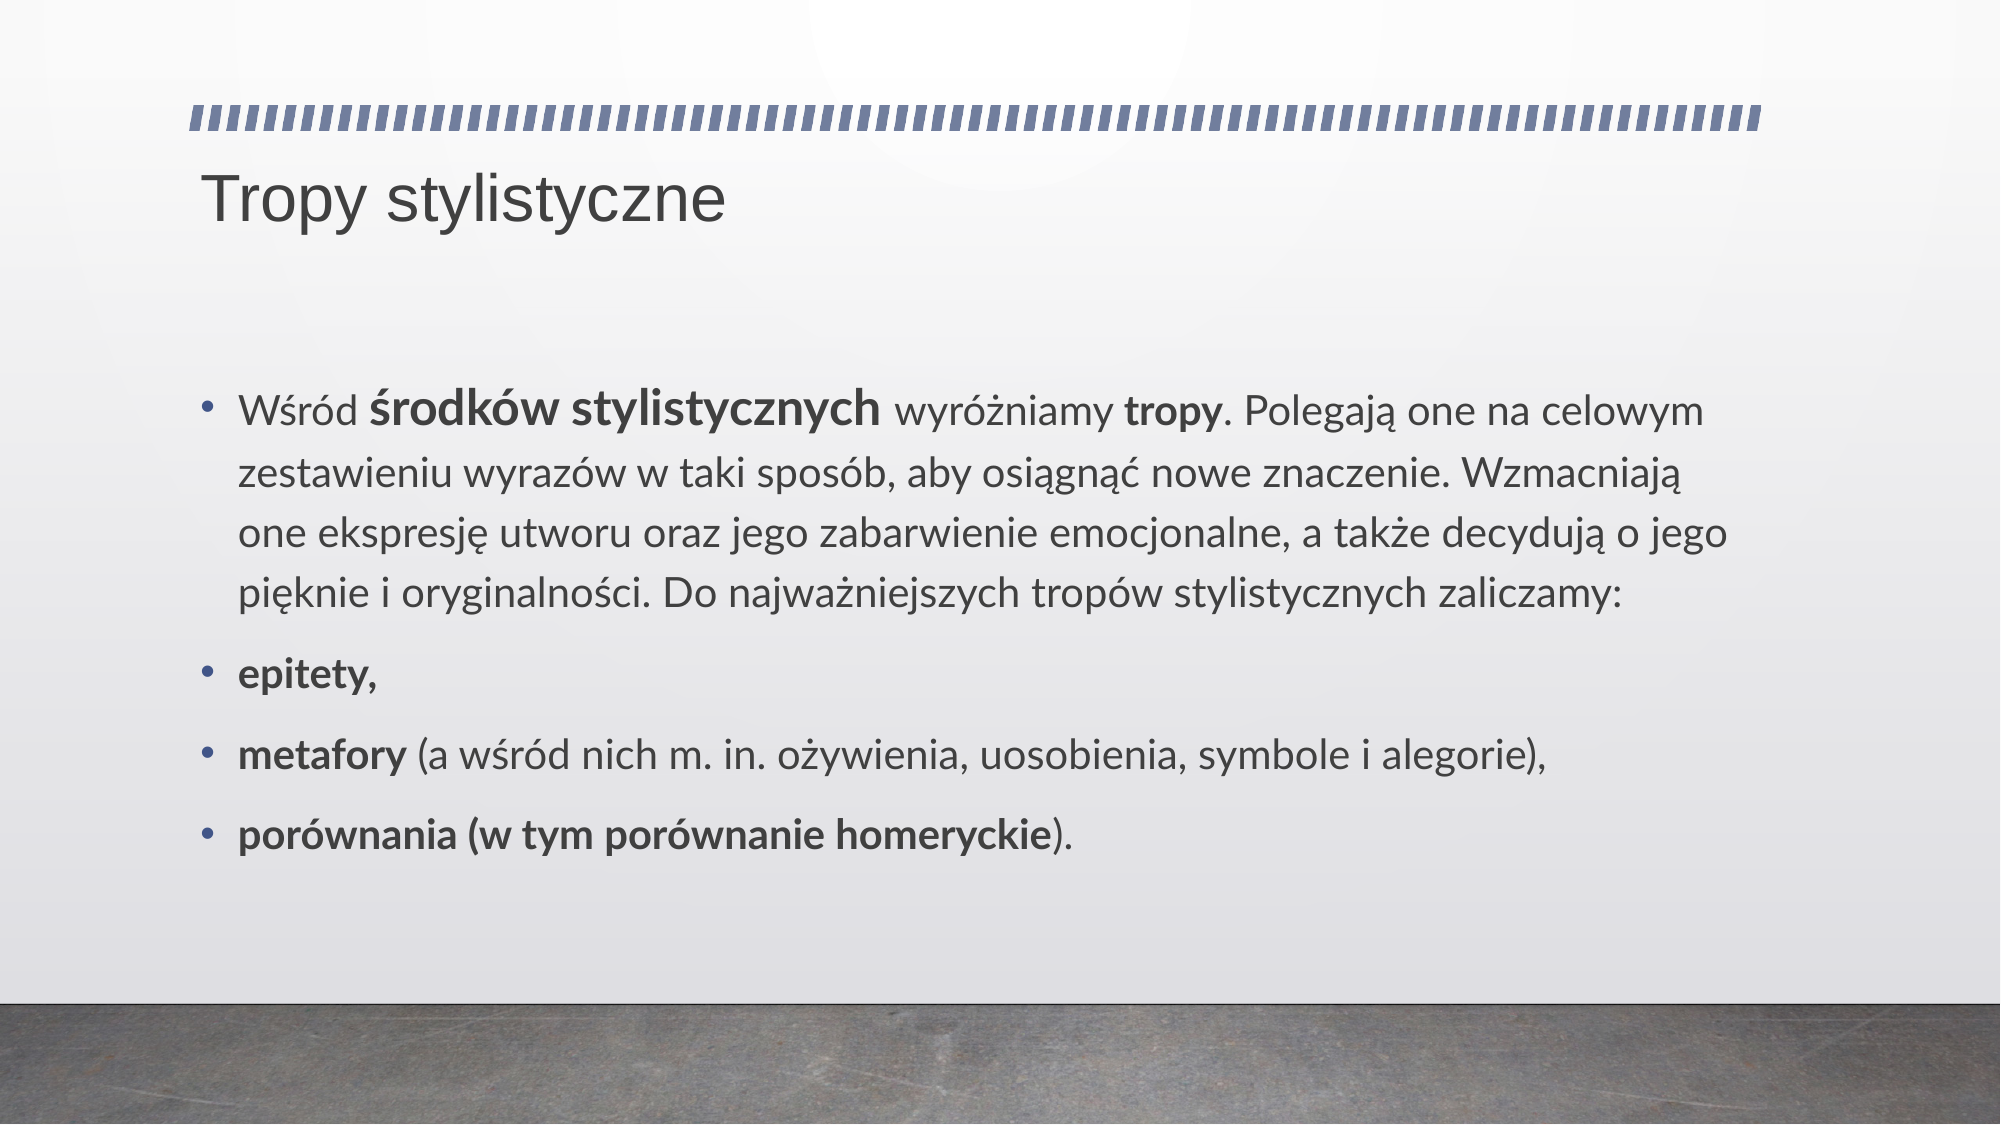

# Tropy stylistyczne
Wśród środków stylistycznych wyróżniamy tropy. Polegają one na celowym zestawieniu wyrazów w taki sposób, aby osiągnąć nowe znaczenie. Wzmacniają one ekspresję utworu oraz jego zabarwienie emocjonalne, a także decydują o jego pięknie i oryginalności. Do najważniejszych tropów stylistycznych zaliczamy:
epitety,
metafory (a wśród nich m. in. ożywienia, uosobienia, symbole i alegorie),
porównania (w tym porównanie homeryckie).